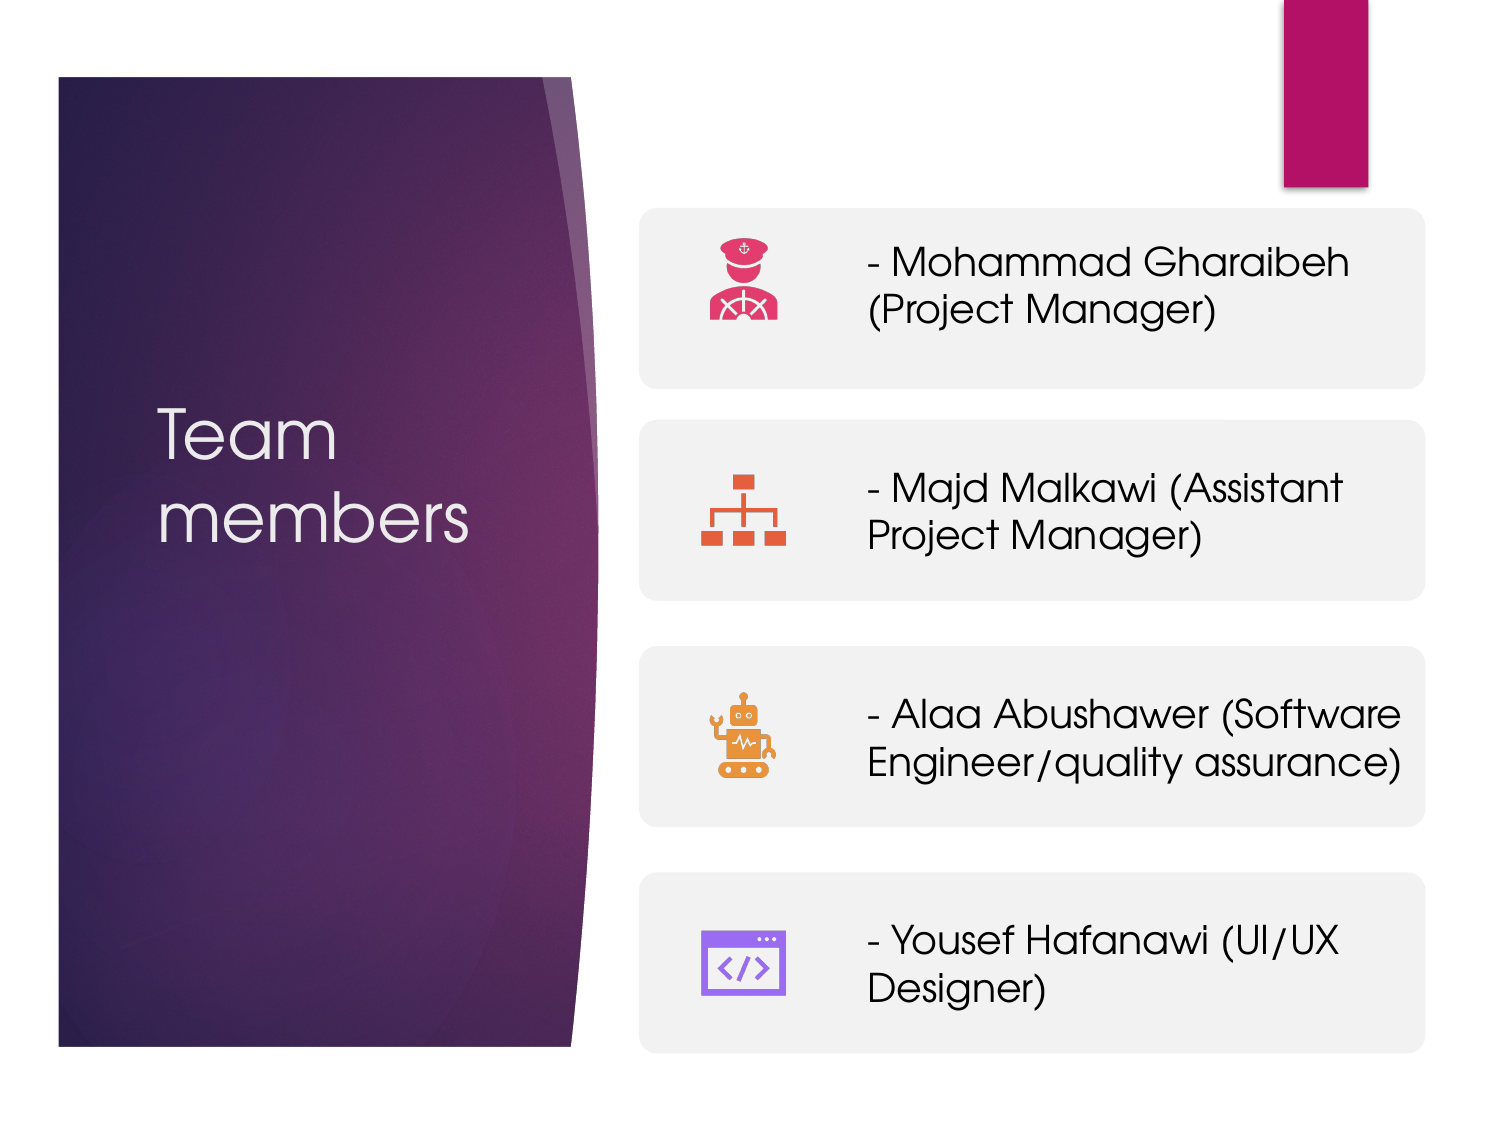

# Team members
- Mohammad Gharaibeh (Project Manager)
- Majd Malkawi (Assistant Project Manager)
- Alaa Abushawer (Software Engineer/quality assurance)
- Yousef Hafanawi (UI/UX Designer)